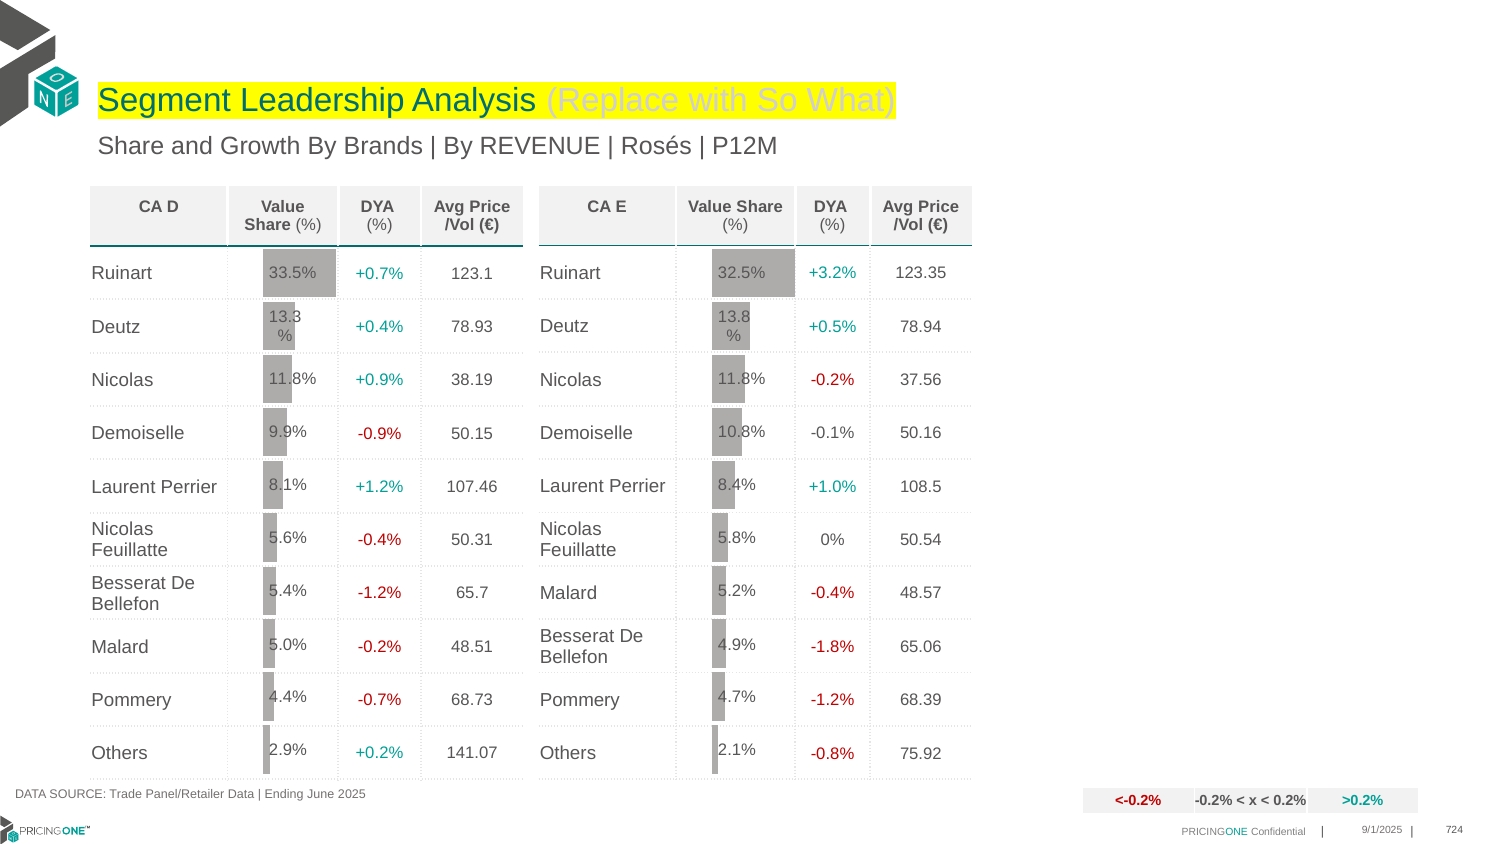

# Segment Leadership Analysis (Replace with So What)
Share and Growth By Brands | By REVENUE | Rosés | P12M
| CA D | Value Share (%) | DYA (%) | Avg Price /Vol (€) |
| --- | --- | --- | --- |
| Ruinart |  | +0.7% | 123.1 |
| Deutz |  | +0.4% | 78.93 |
| Nicolas |  | +0.9% | 38.19 |
| Demoiselle |  | -0.9% | 50.15 |
| Laurent Perrier |  | +1.2% | 107.46 |
| Nicolas Feuillatte |  | -0.4% | 50.31 |
| Besserat De Bellefon |  | -1.2% | 65.7 |
| Malard |  | -0.2% | 48.51 |
| Pommery |  | -0.7% | 68.73 |
| Others |  | +0.2% | 141.07 |
| CA E | Value Share (%) | DYA (%) | Avg Price /Vol (€) |
| --- | --- | --- | --- |
| Ruinart |  | +3.2% | 123.35 |
| Deutz |  | +0.5% | 78.94 |
| Nicolas |  | -0.2% | 37.56 |
| Demoiselle |  | -0.1% | 50.16 |
| Laurent Perrier |  | +1.0% | 108.5 |
| Nicolas Feuillatte |  | 0% | 50.54 |
| Malard |  | -0.4% | 48.57 |
| Besserat De Bellefon |  | -1.8% | 65.06 |
| Pommery |  | -1.2% | 68.39 |
| Others |  | -0.8% | 75.92 |

### Chart

| Category | Rosés | CA E |
|---|---|
|  | 0.32451524895254796 |

### Chart

| Category | Rosés | CA D |
|---|---|
|  | 0.33502250914619663 |
DATA SOURCE: Trade Panel/Retailer Data | Ending June 2025
| <-0.2% | -0.2% < x < 0.2% | >0.2% |
| --- | --- | --- |

9/1/2025
724